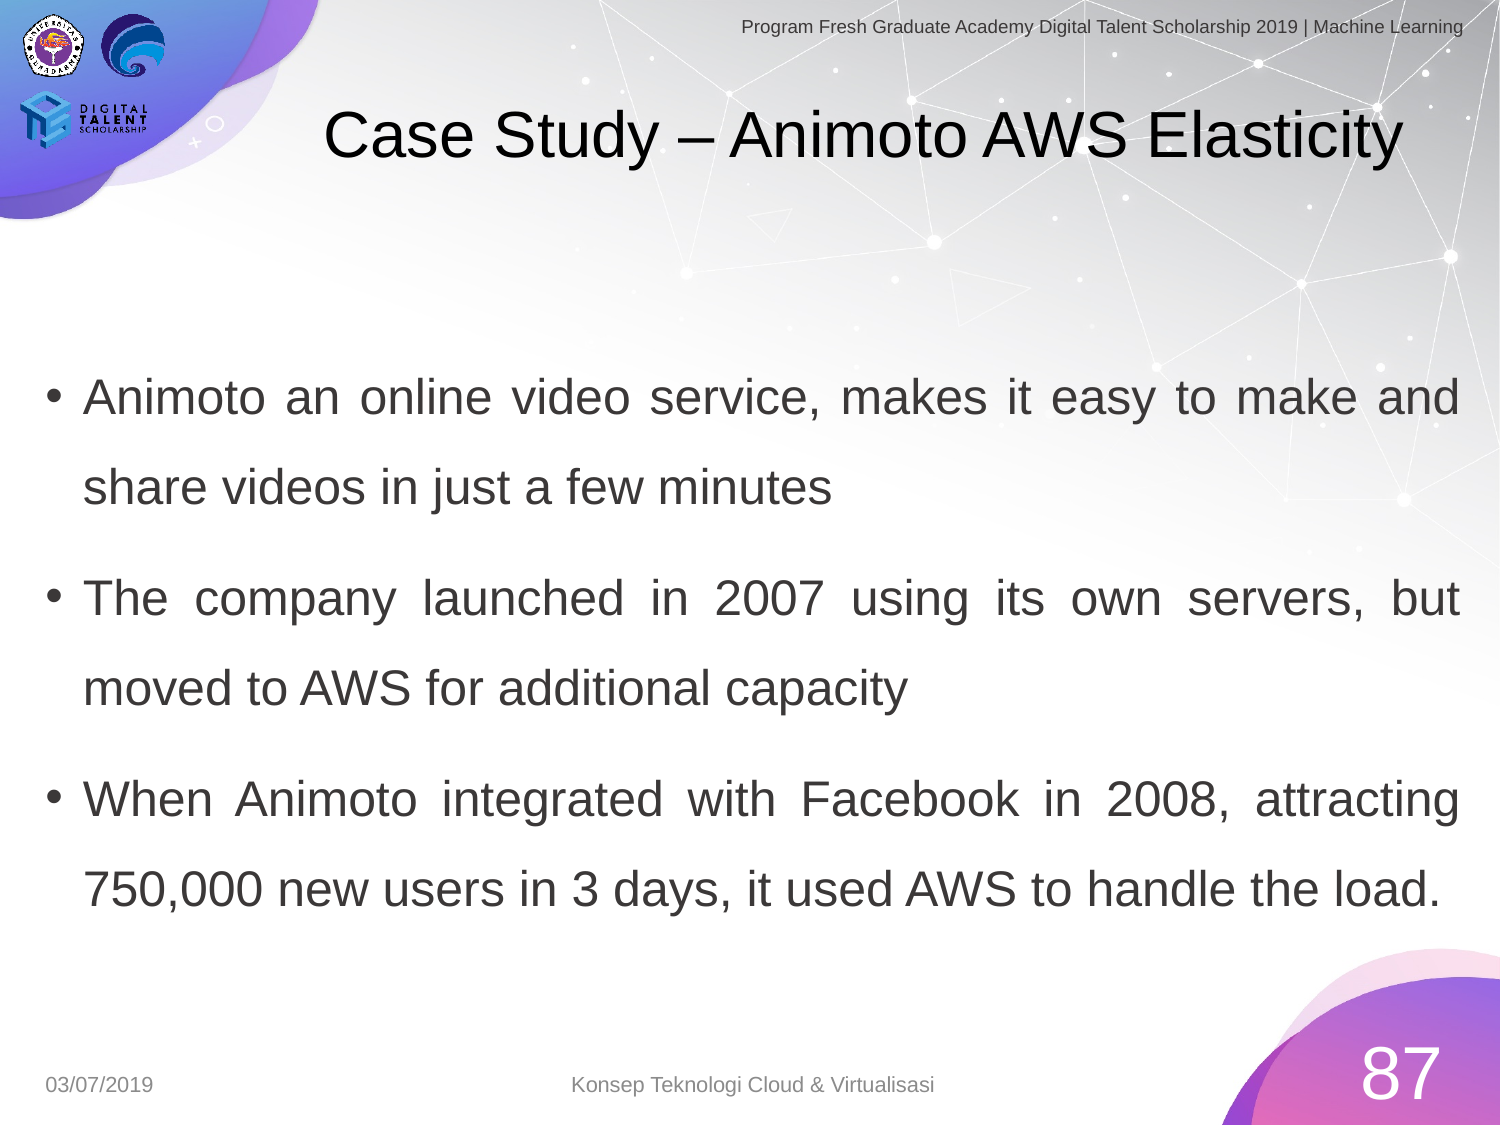

# Case Study – Animoto AWS Elasticity
Animoto an online video service, makes it easy to make and share videos in just a few minutes
The company launched in 2007 using its own servers, but moved to AWS for additional capacity
When Animoto integrated with Facebook in 2008, attracting 750,000 new users in 3 days, it used AWS to handle the load.
87
Konsep Teknologi Cloud & Virtualisasi
03/07/2019